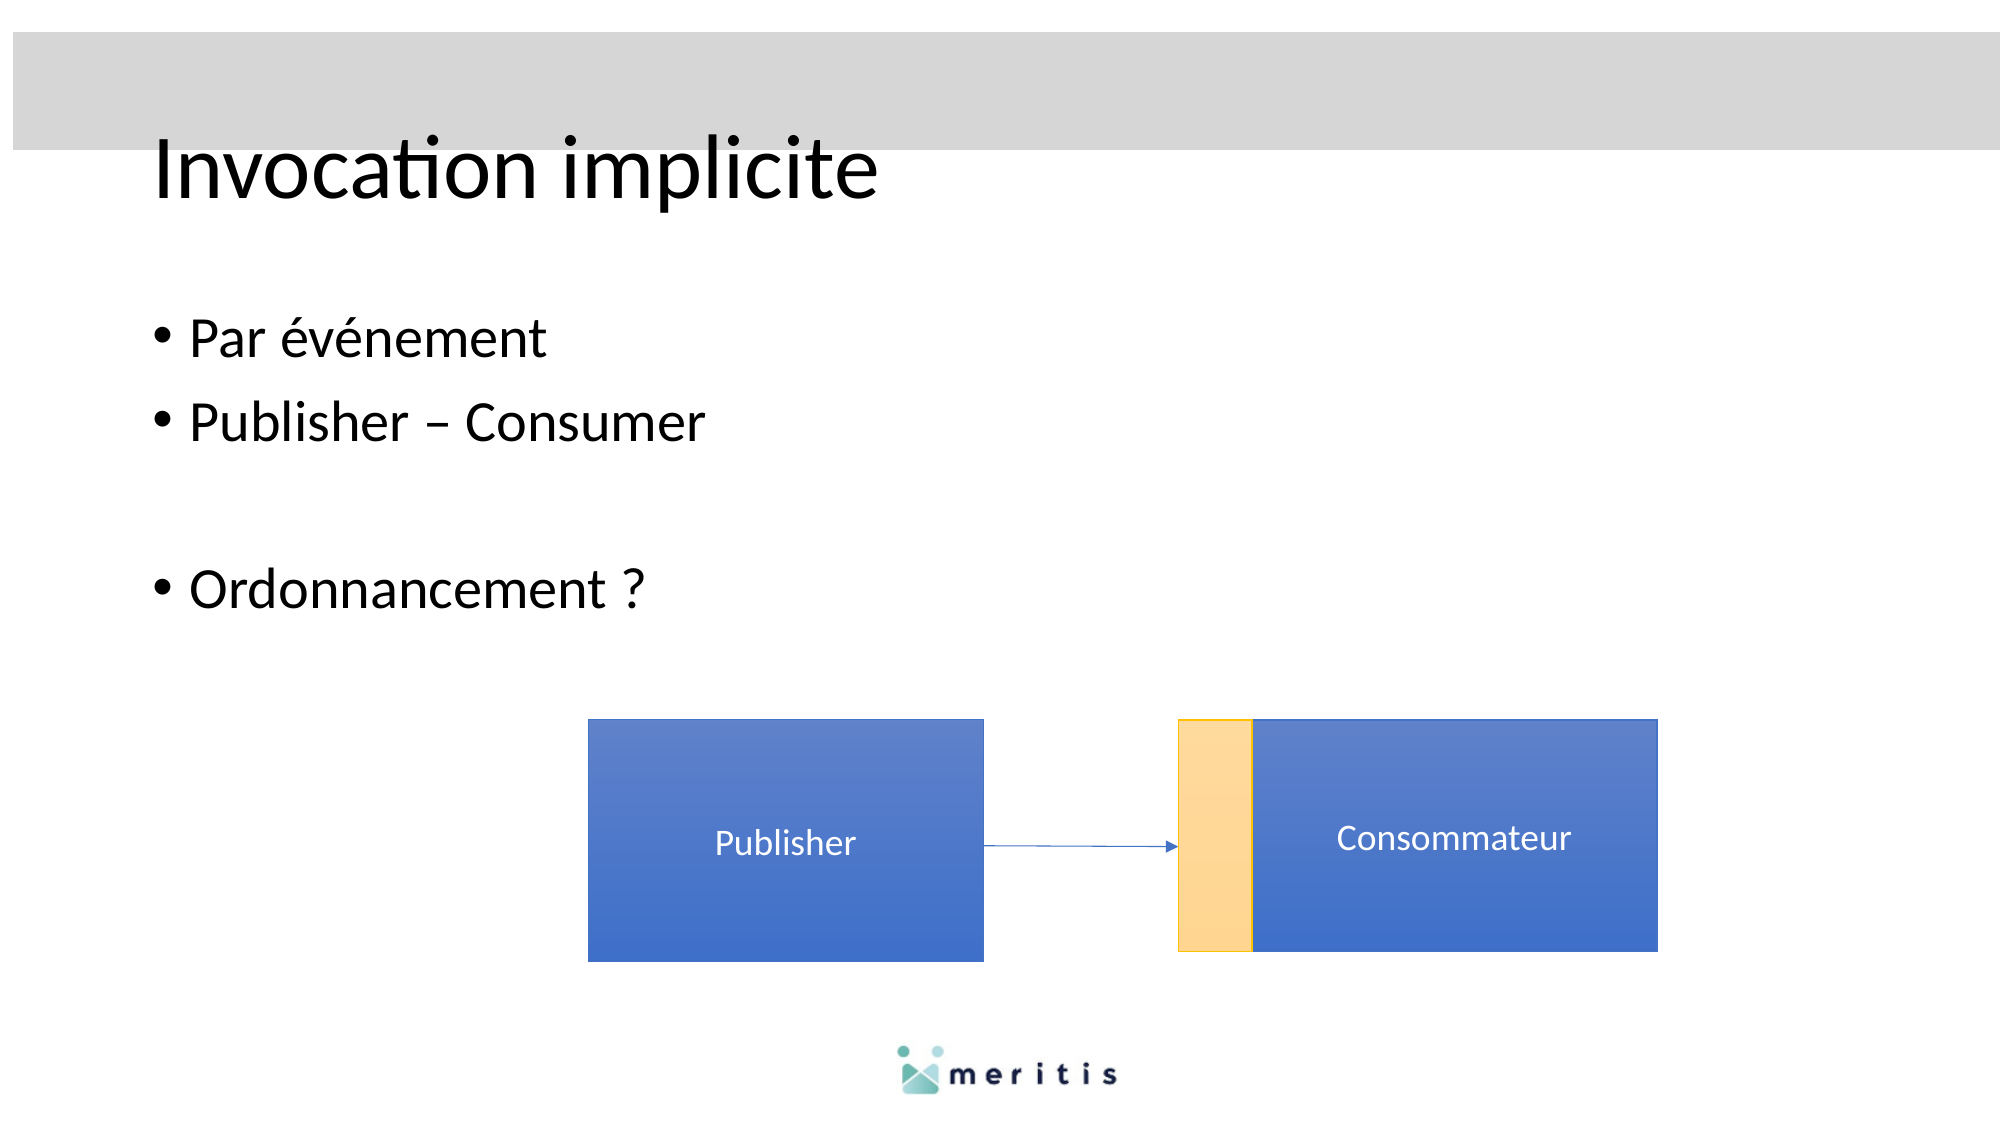

# Invocation implicite
Par événement
Publisher – Consumer

Ordonnancement ?
Publisher

Consommateur